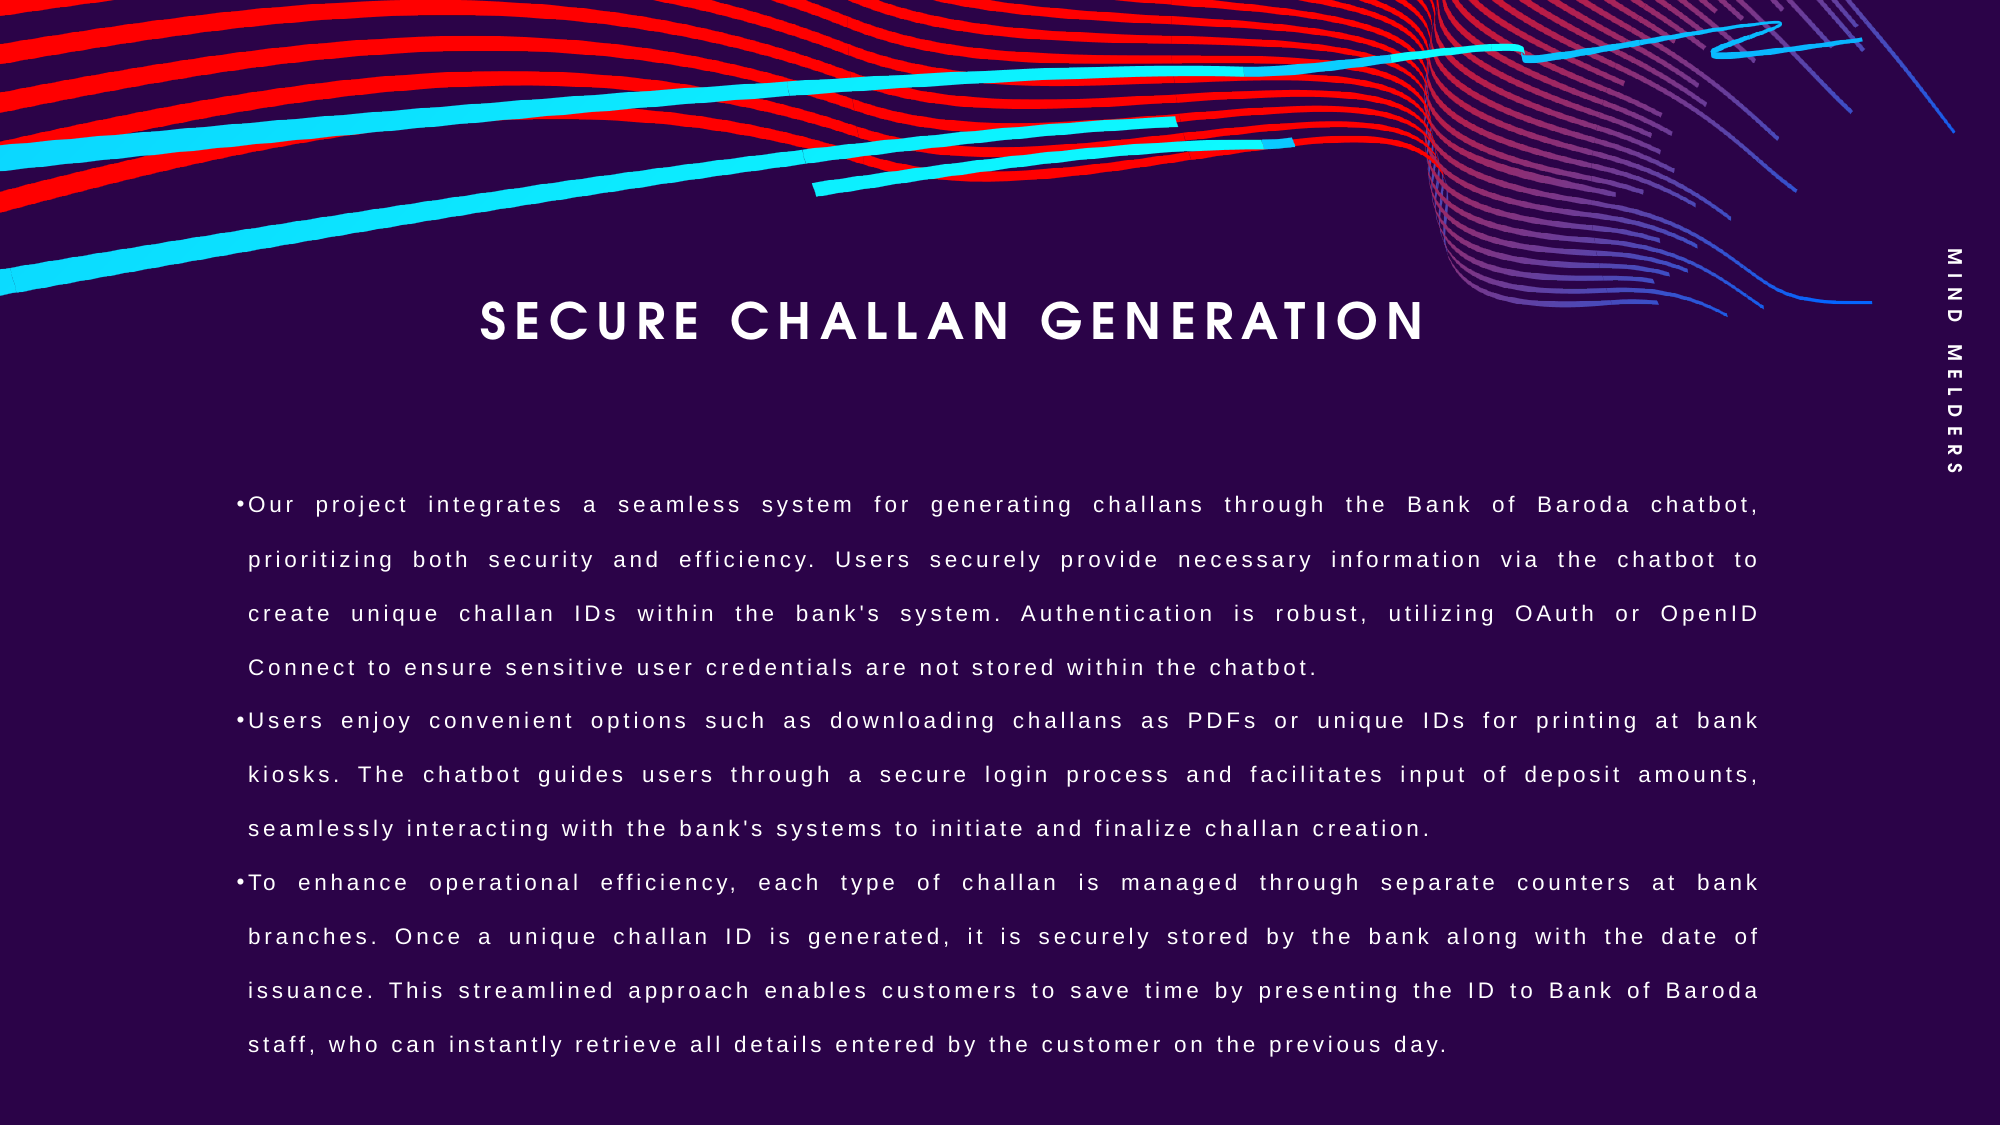

Mind melders
# SECURE CHALLAN GENERATION
Our project integrates a seamless system for generating challans through the Bank of Baroda chatbot, prioritizing both security and efficiency. Users securely provide necessary information via the chatbot to create unique challan IDs within the bank's system. Authentication is robust, utilizing OAuth or OpenID Connect to ensure sensitive user credentials are not stored within the chatbot.
Users enjoy convenient options such as downloading challans as PDFs or unique IDs for printing at bank kiosks. The chatbot guides users through a secure login process and facilitates input of deposit amounts, seamlessly interacting with the bank's systems to initiate and finalize challan creation.
To enhance operational efficiency, each type of challan is managed through separate counters at bank branches. Once a unique challan ID is generated, it is securely stored by the bank along with the date of issuance. This streamlined approach enables customers to save time by presenting the ID to Bank of Baroda staff, who can instantly retrieve all details entered by the customer on the previous day.
10